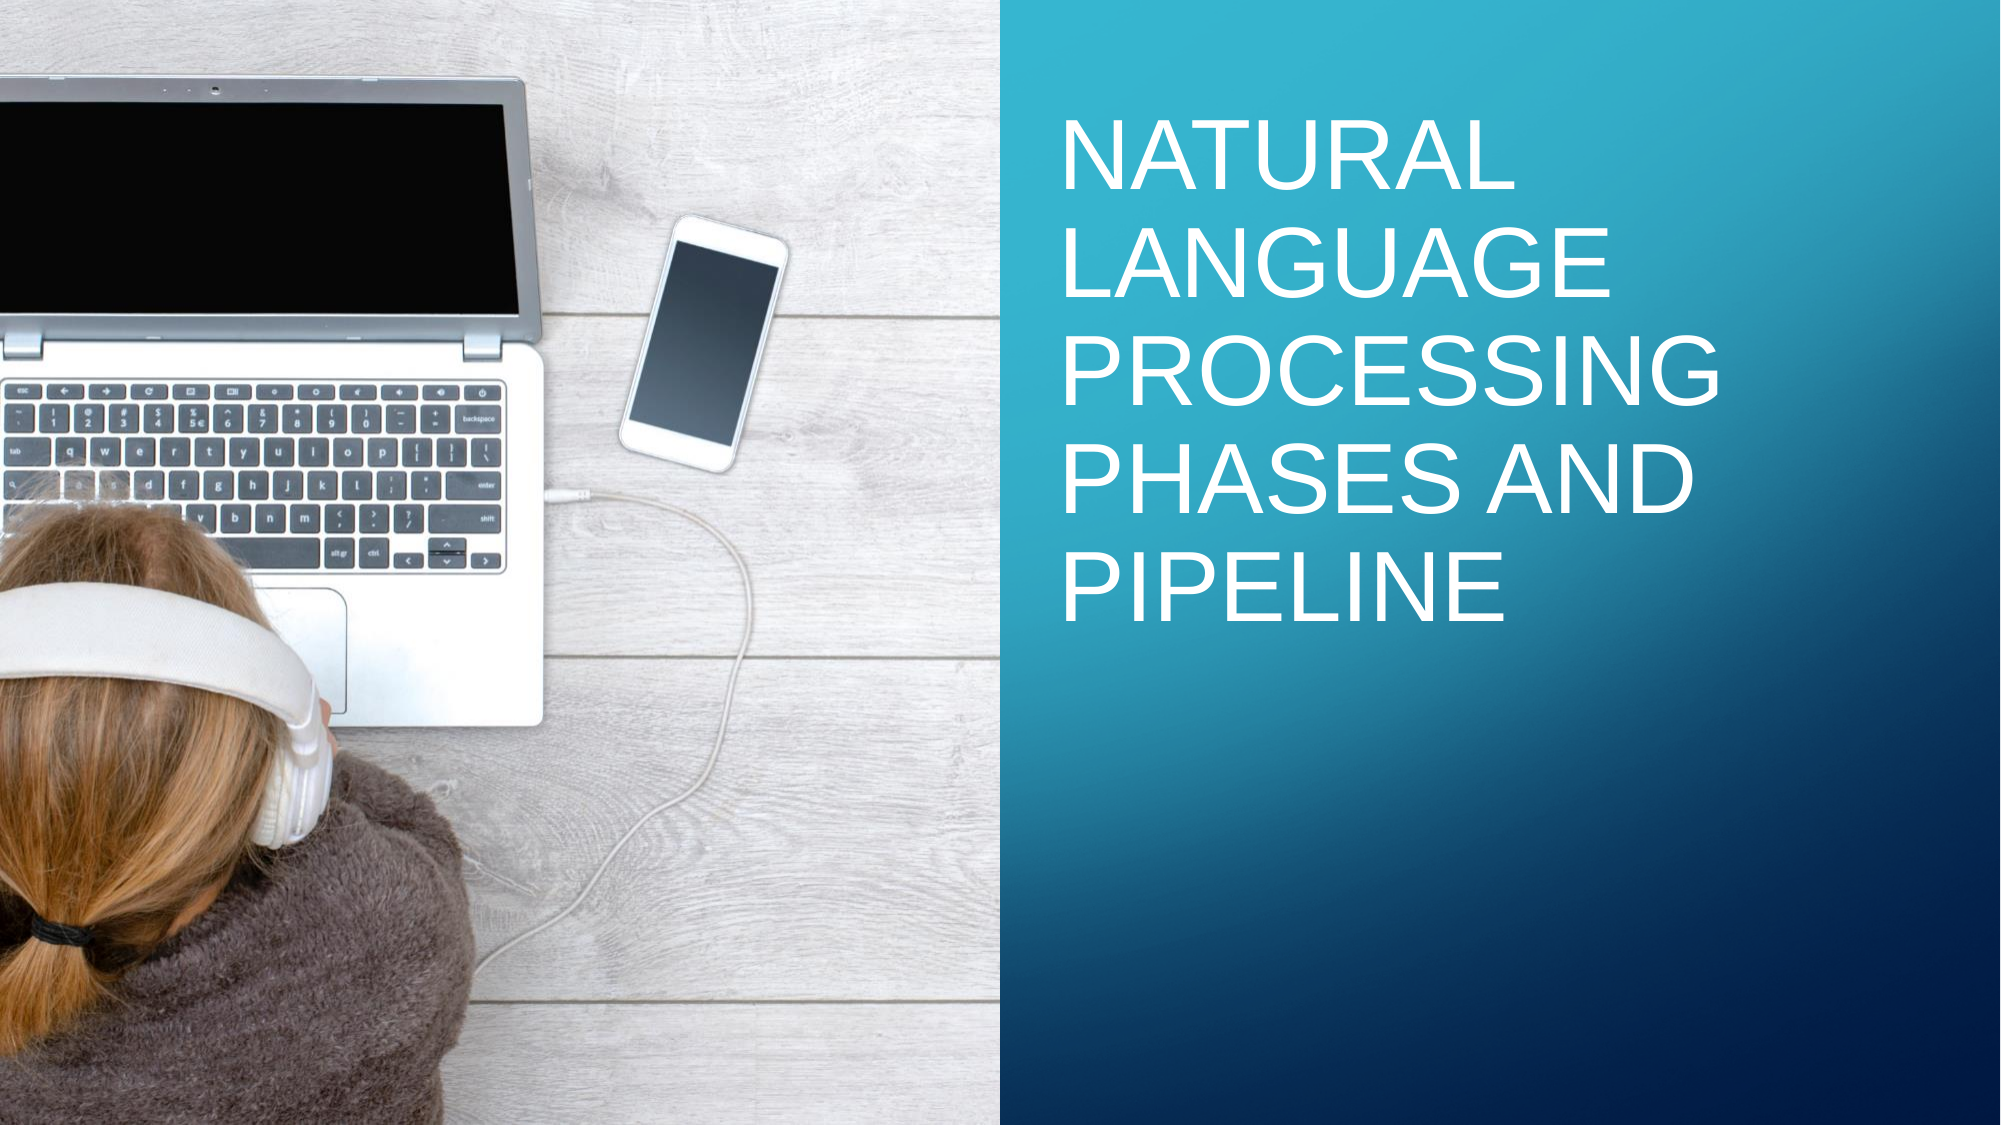

# Natural language processing phases and pipeline